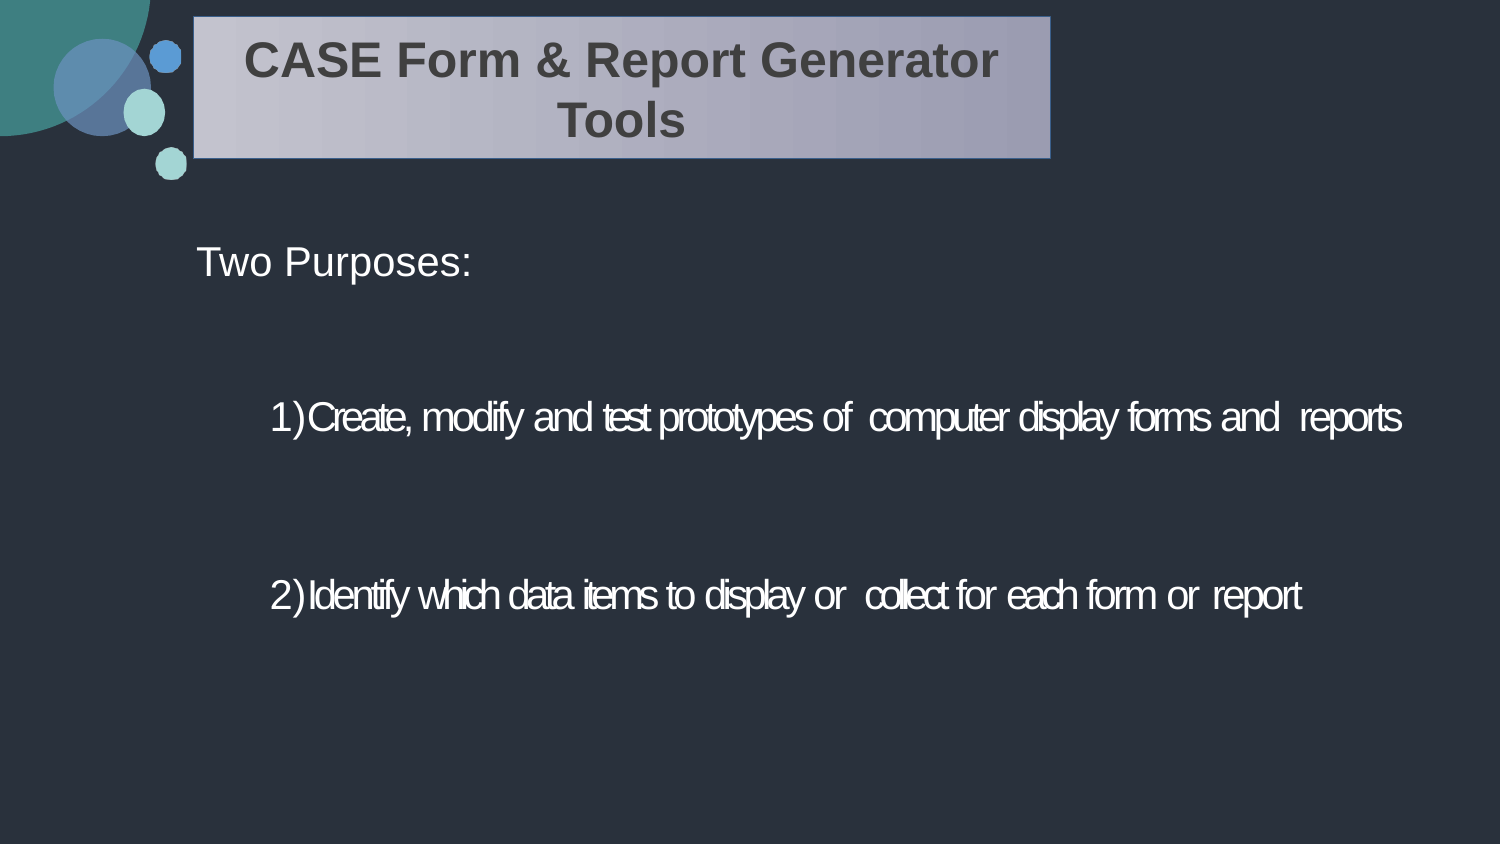

CASE Form & Report Generator Tools

Two Purposes:

Create, modify and test prototypes of  computer display forms and reports

Identify which data items to display or  collect for each form or report